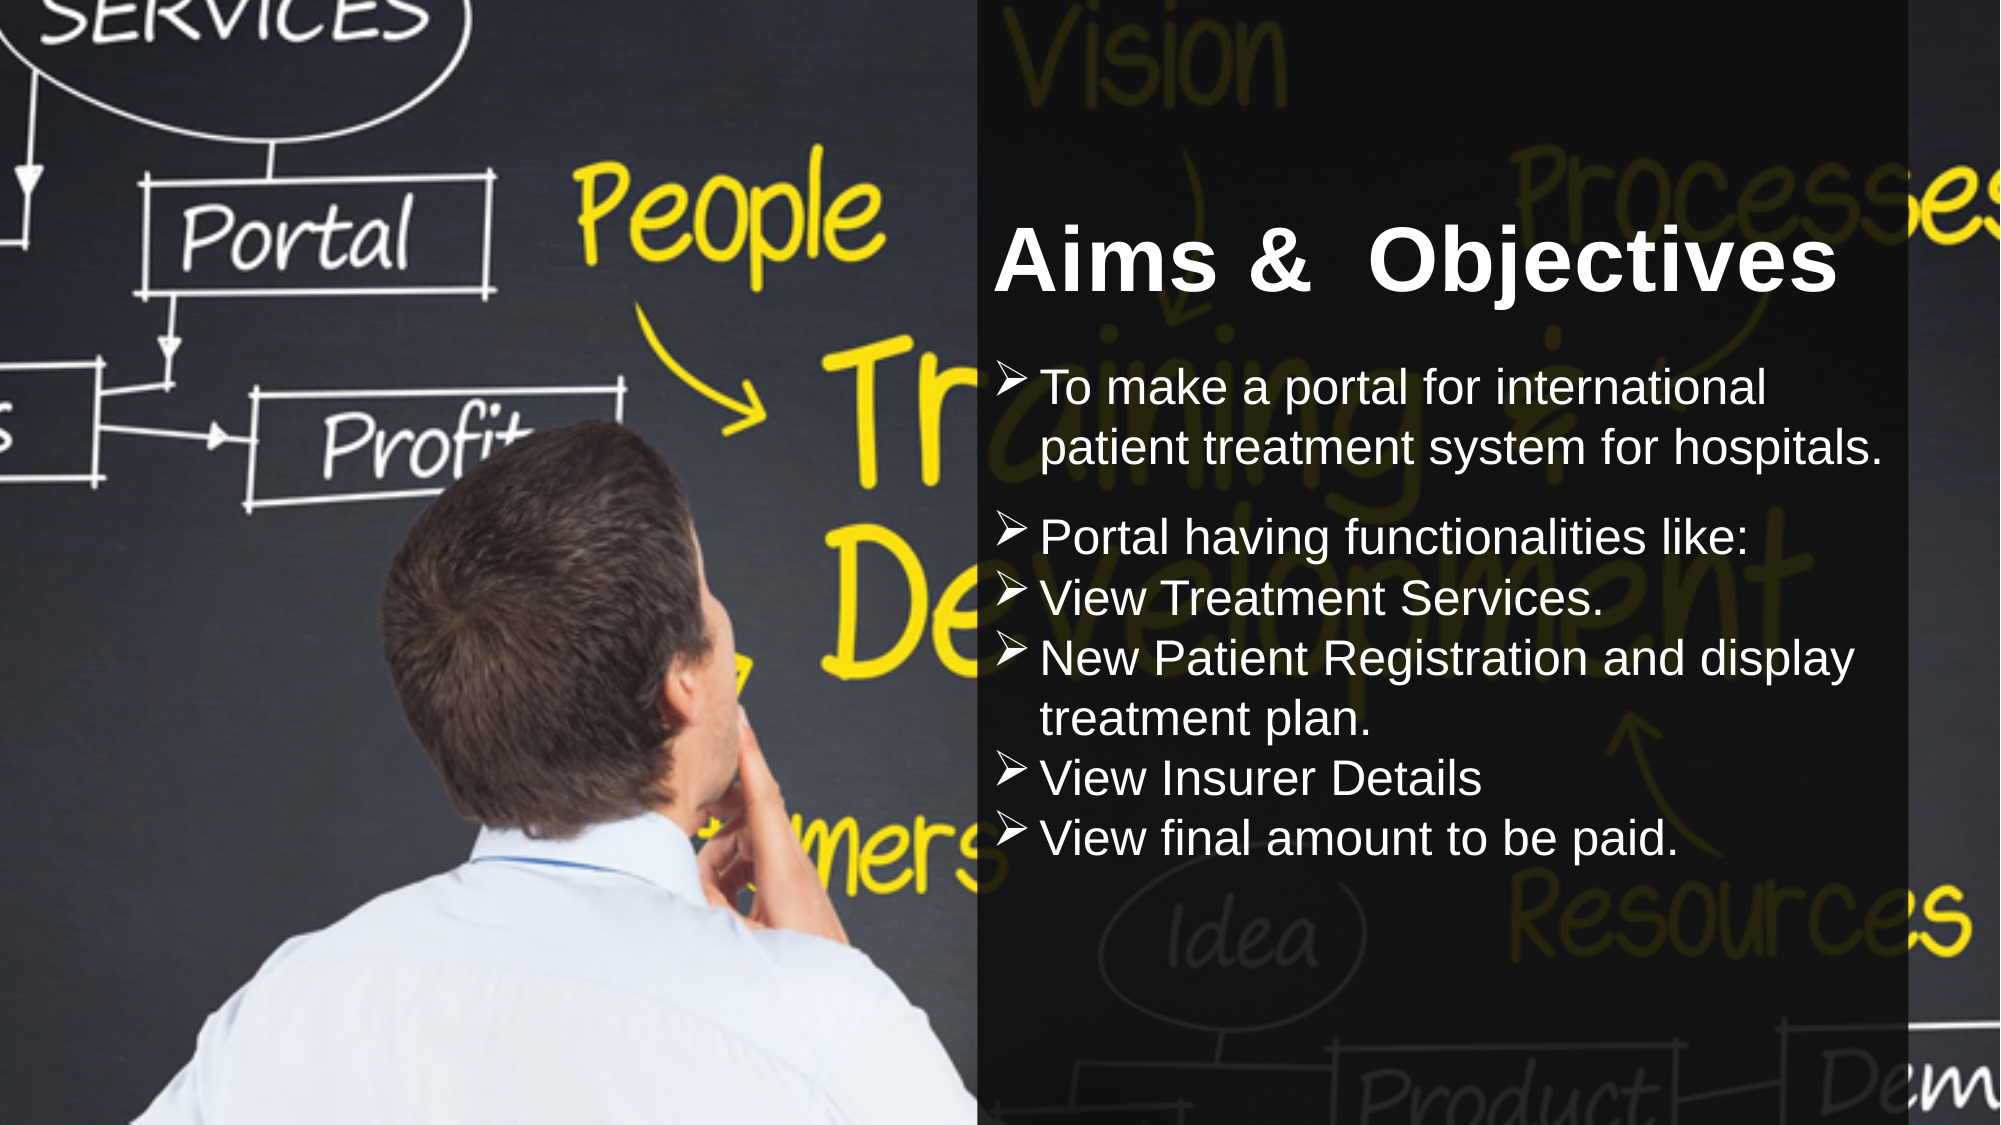

Aims &  Objectives

To make a portal for international patient treatment system for hospitals.
Portal having functionalities like:
View Treatment Services.
New Patient Registration and display treatment plan.
View Insurer Details
View final amount to be paid.